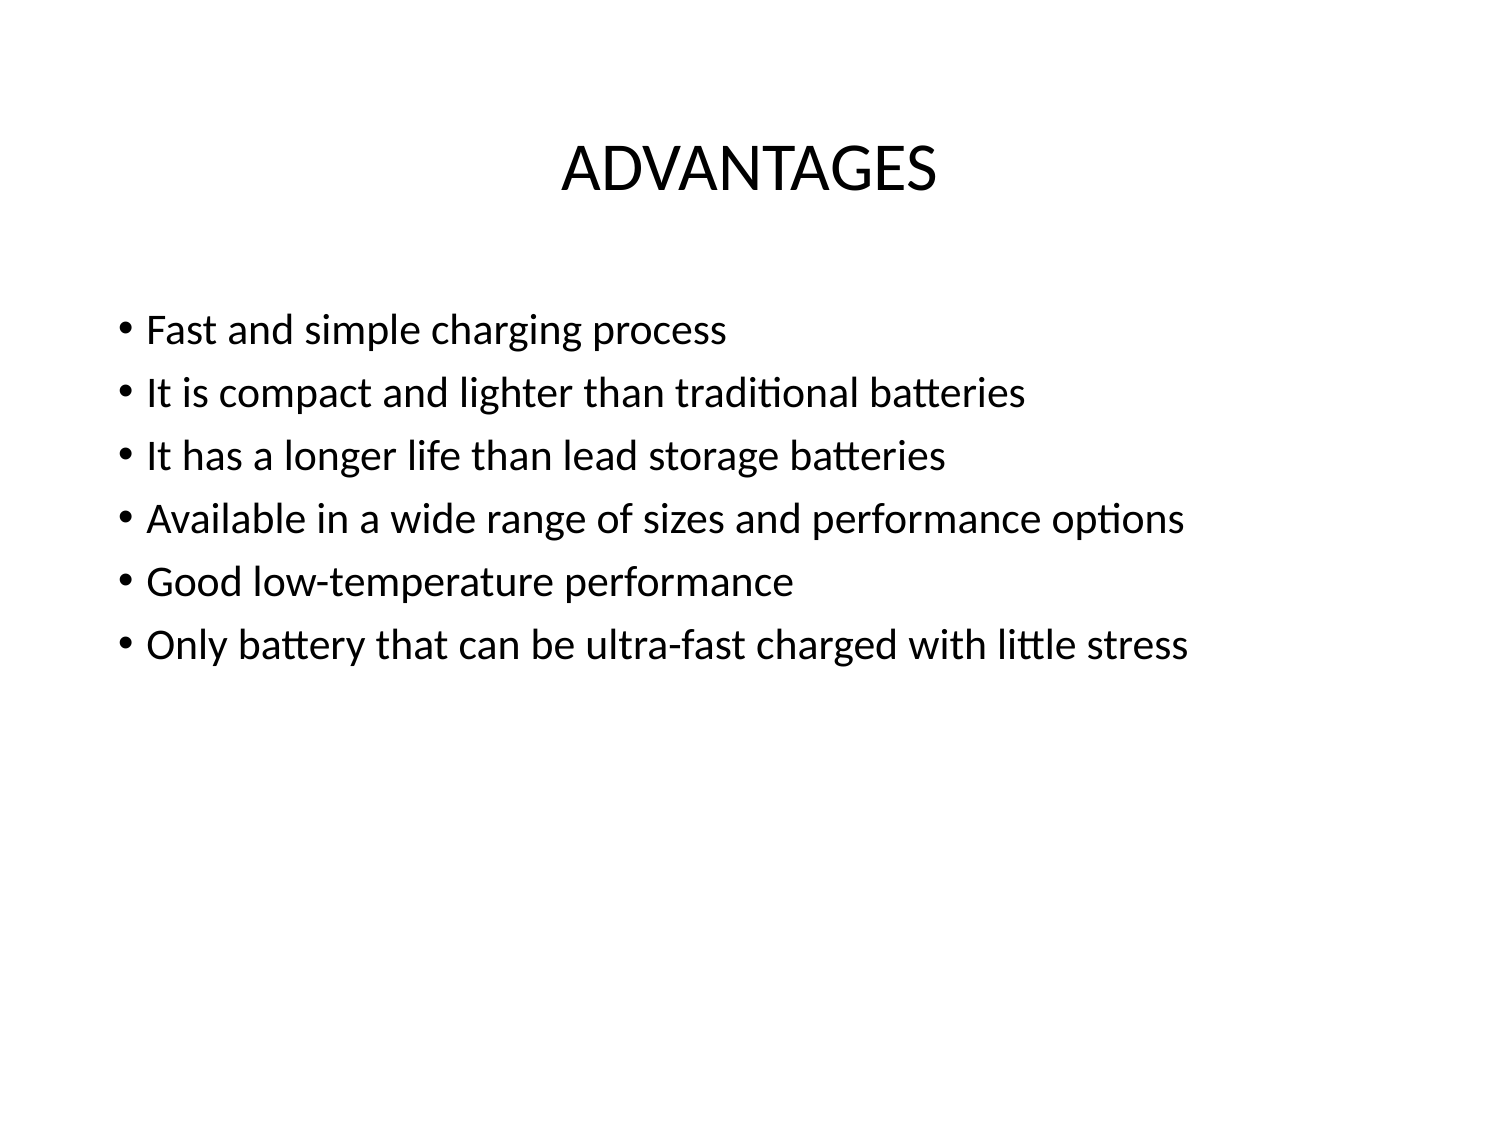

# ADVANTAGES
Fast and simple charging process
It is compact and lighter than traditional batteries
It has a longer life than lead storage batteries
Available in a wide range of sizes and performance options
Good low-temperature performance
Only battery that can be ultra-fast charged with little stress